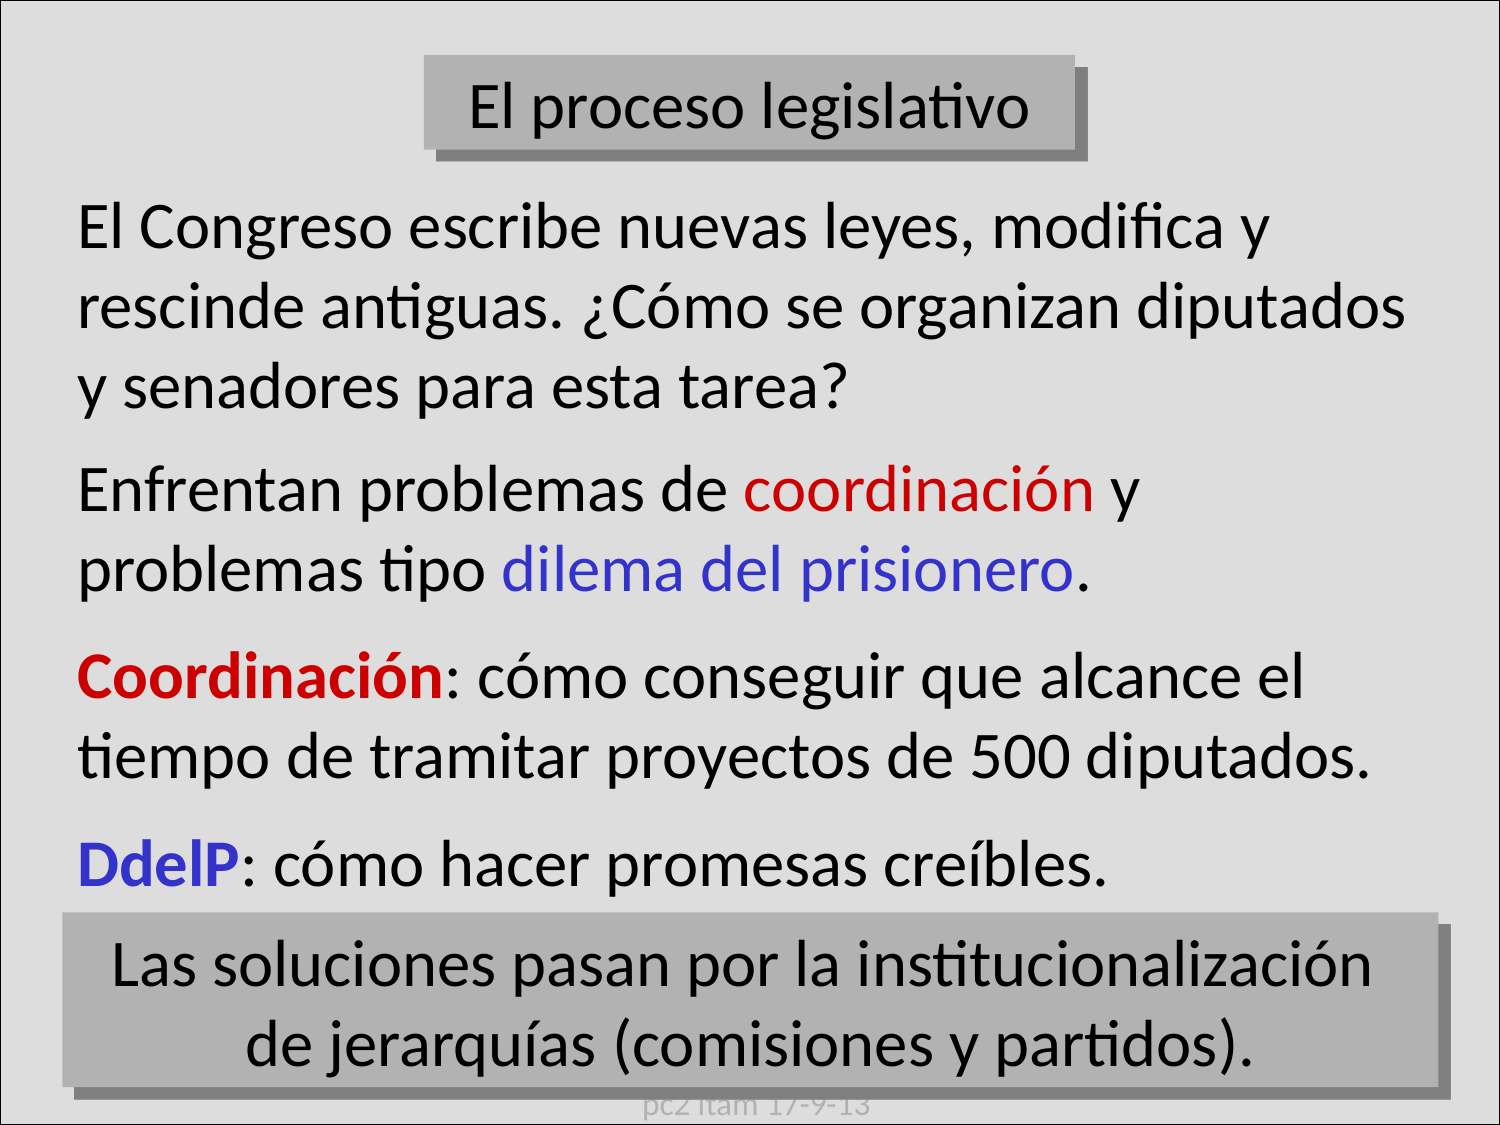

El proceso legislativo
El Congreso escribe nuevas leyes, modifica y rescinde antiguas. ¿Cómo se organizan diputados y senadores para esta tarea?
Enfrentan problemas de coordinación y problemas tipo dilema del prisionero.
Coordinación: cómo conseguir que alcance el tiempo de tramitar proyectos de 500 diputados.
DdelP: cómo hacer promesas creíbles.
Las soluciones pasan por la institucionalización
de jerarquías (comisiones y partidos).